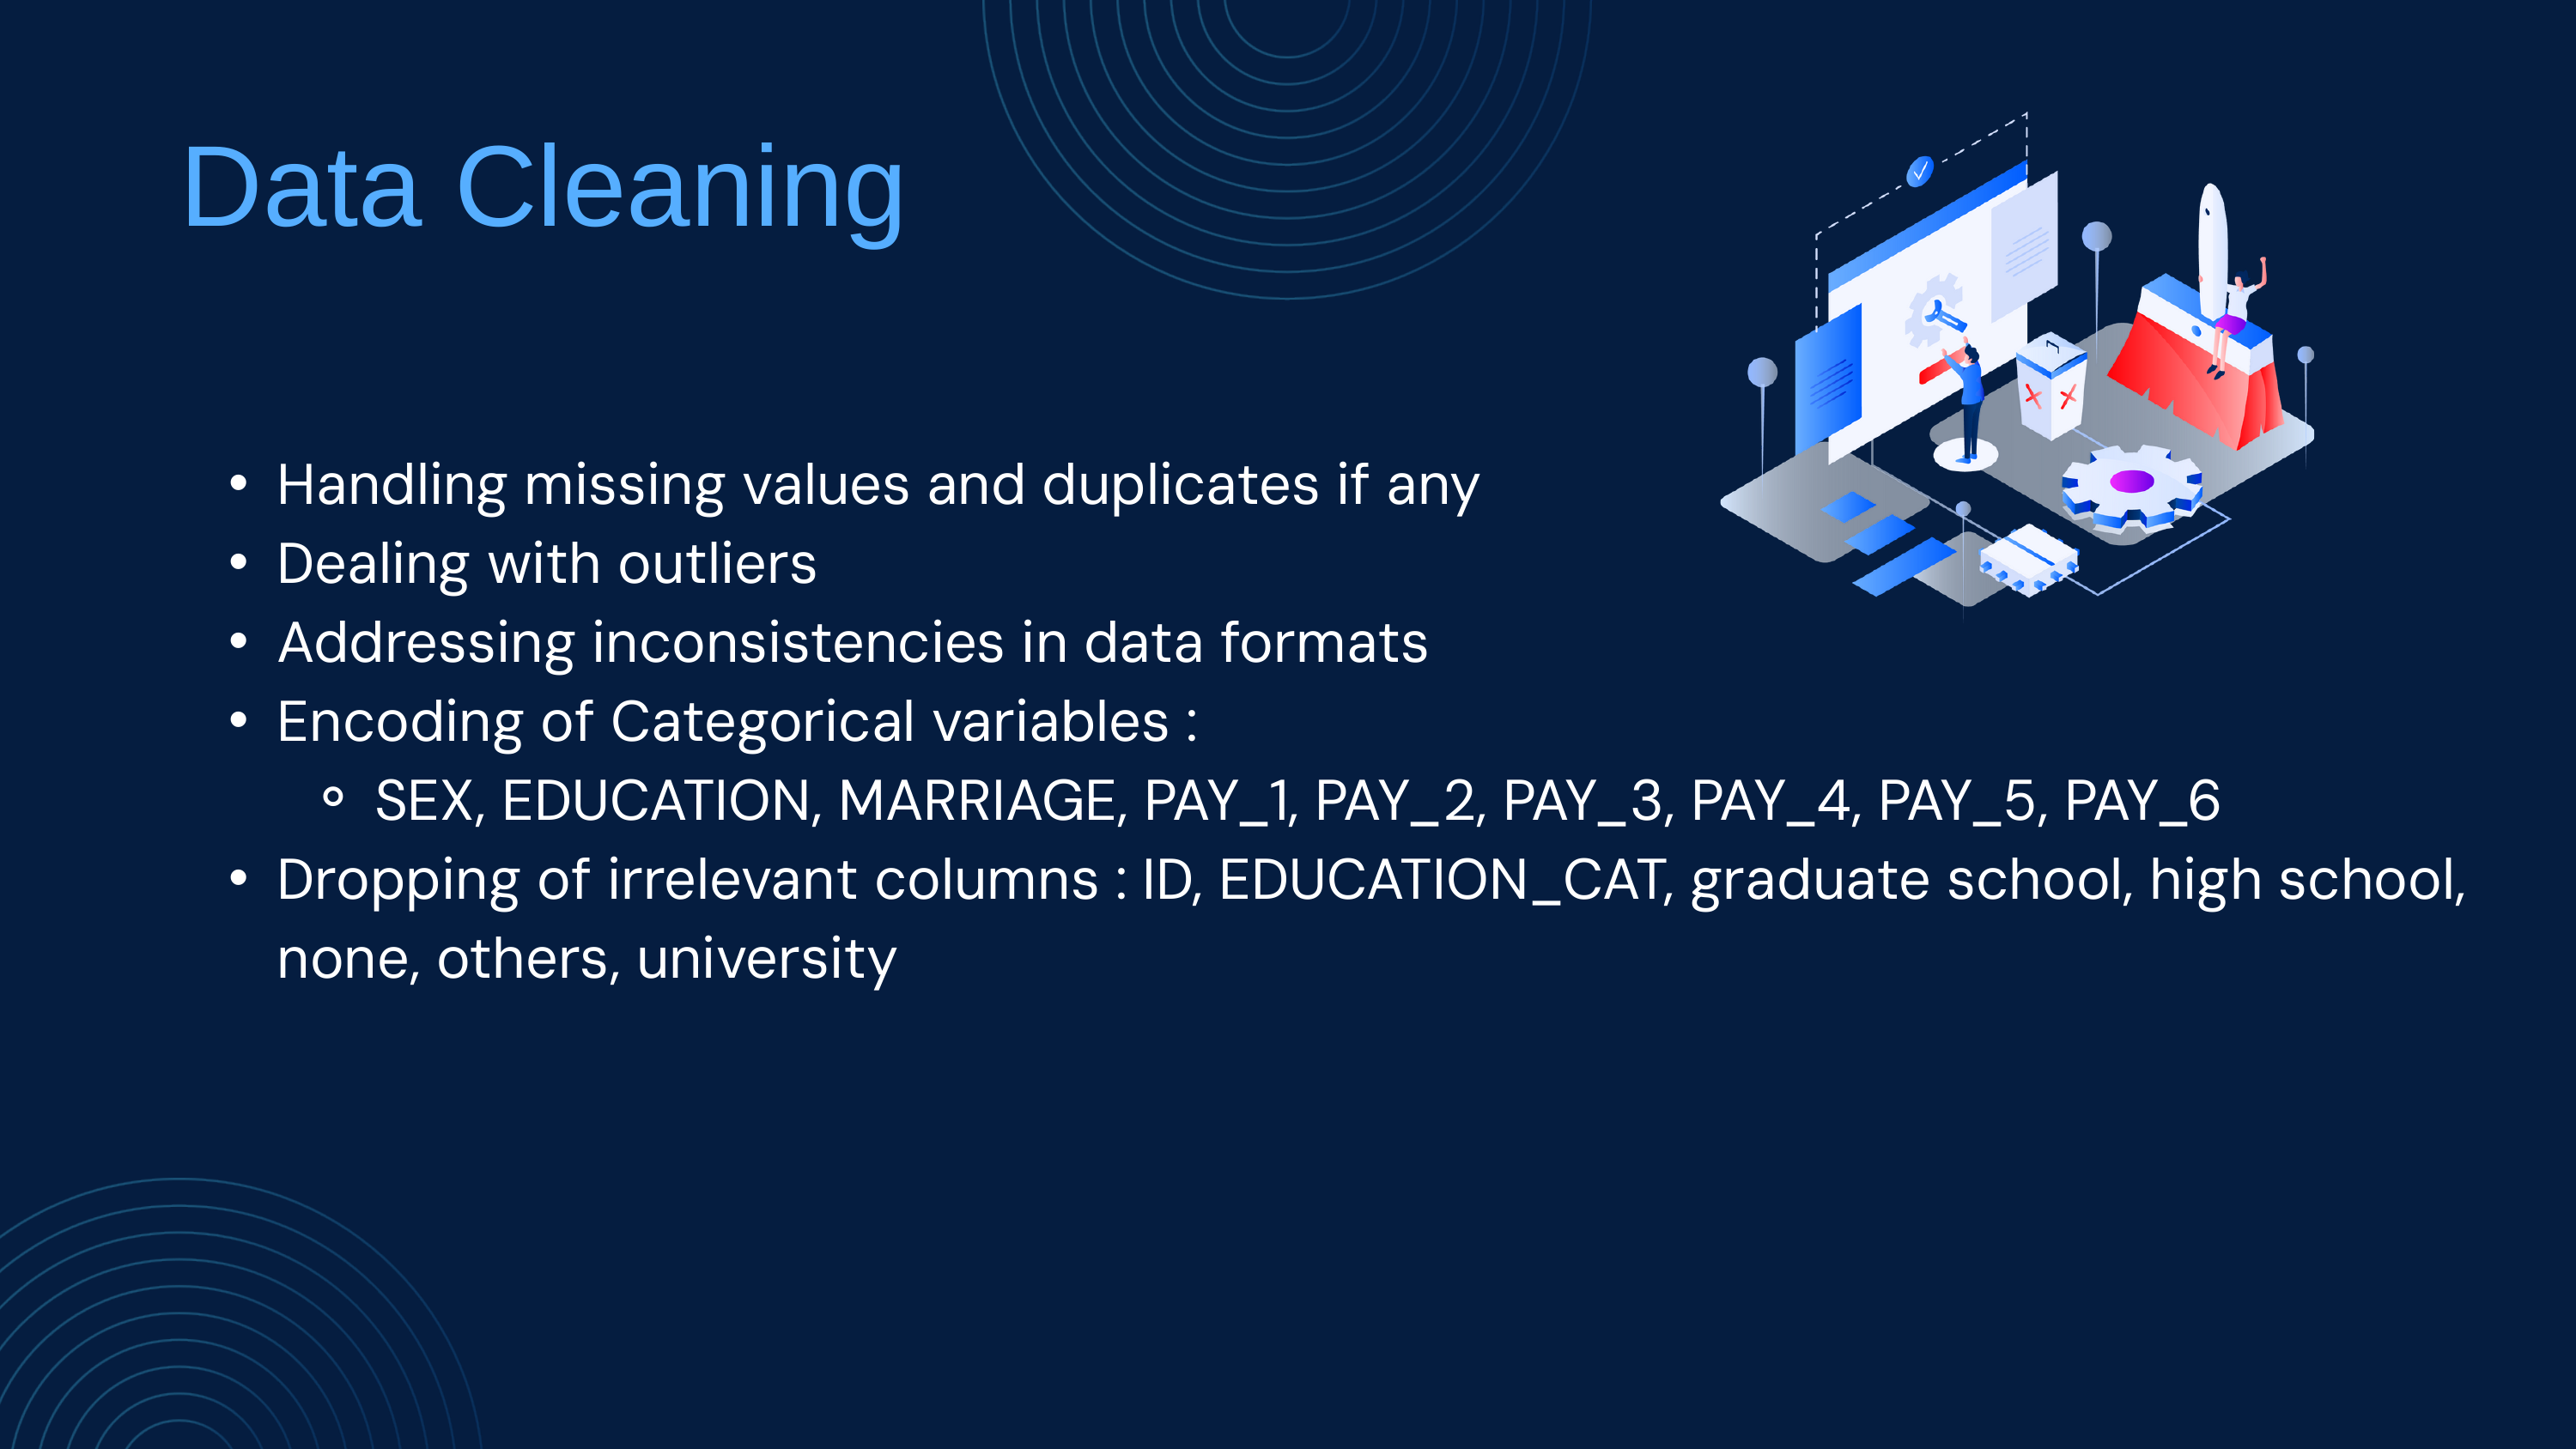

Data Cleaning

Handling missing values and duplicates if any
Dealing with outliers
Addressing inconsistencies in data formats
Encoding of Categorical variables :
SEX, EDUCATION, MARRIAGE, PAY_1, PAY_2, PAY_3, PAY_4, PAY_5, PAY_6
Dropping of irrelevant columns : ID, EDUCATION_CAT, graduate school, high school, none, others, university